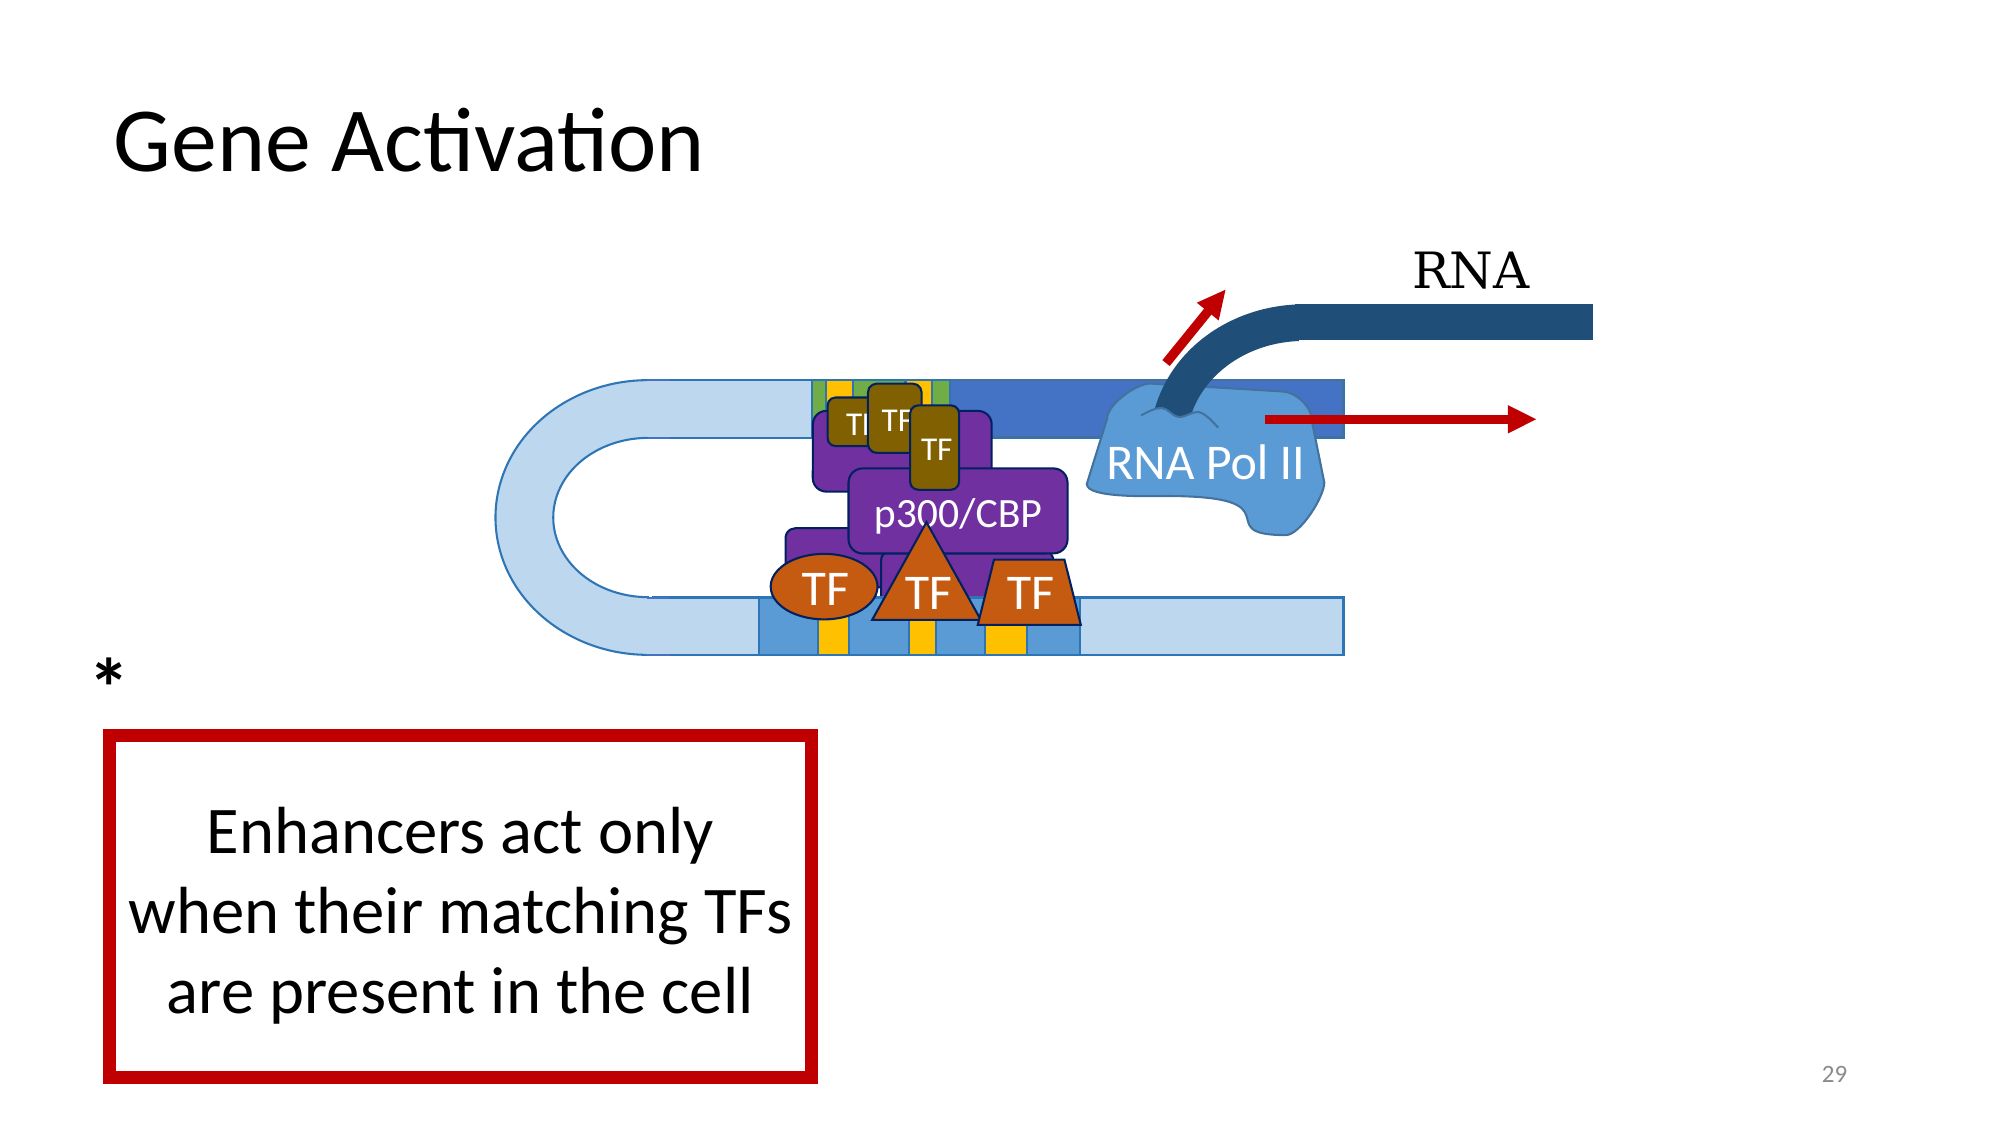

# Gene Activation
RNA

RNA Pol II

TF

TF
TF

p300/CBP

TF

TF

TF

*
Enhancers act only when their matching TFs are present in the cell
29